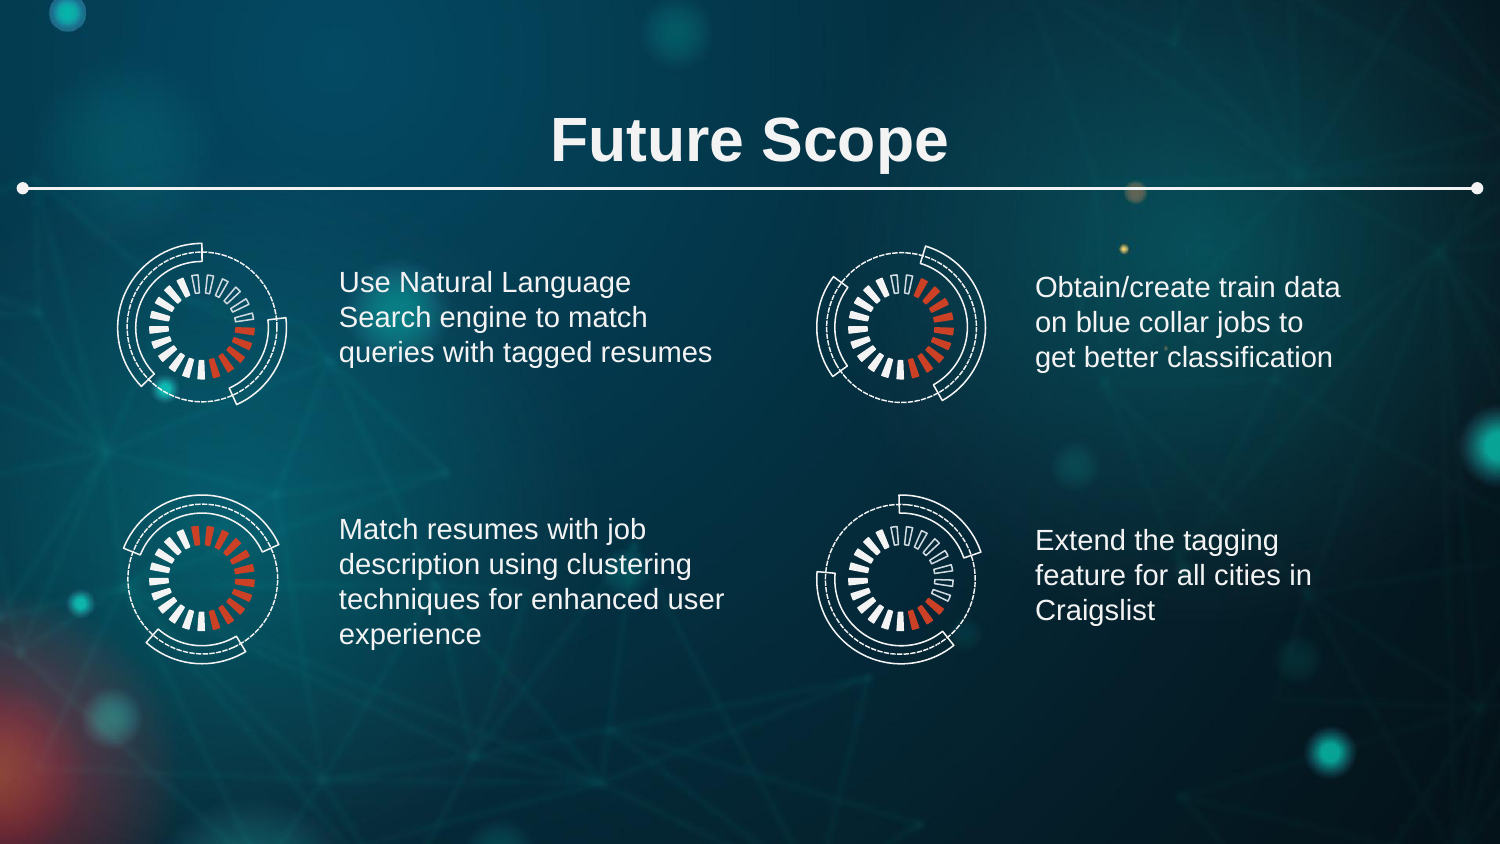

# Future Scope

Use Natural Language Search engine to match queries with tagged resumes
Obtain/create train data on blue collar jobs to get better classification

Match resumes with job description using clustering techniques for enhanced user experience
Extend the tagging feature for all cities in Craigslist